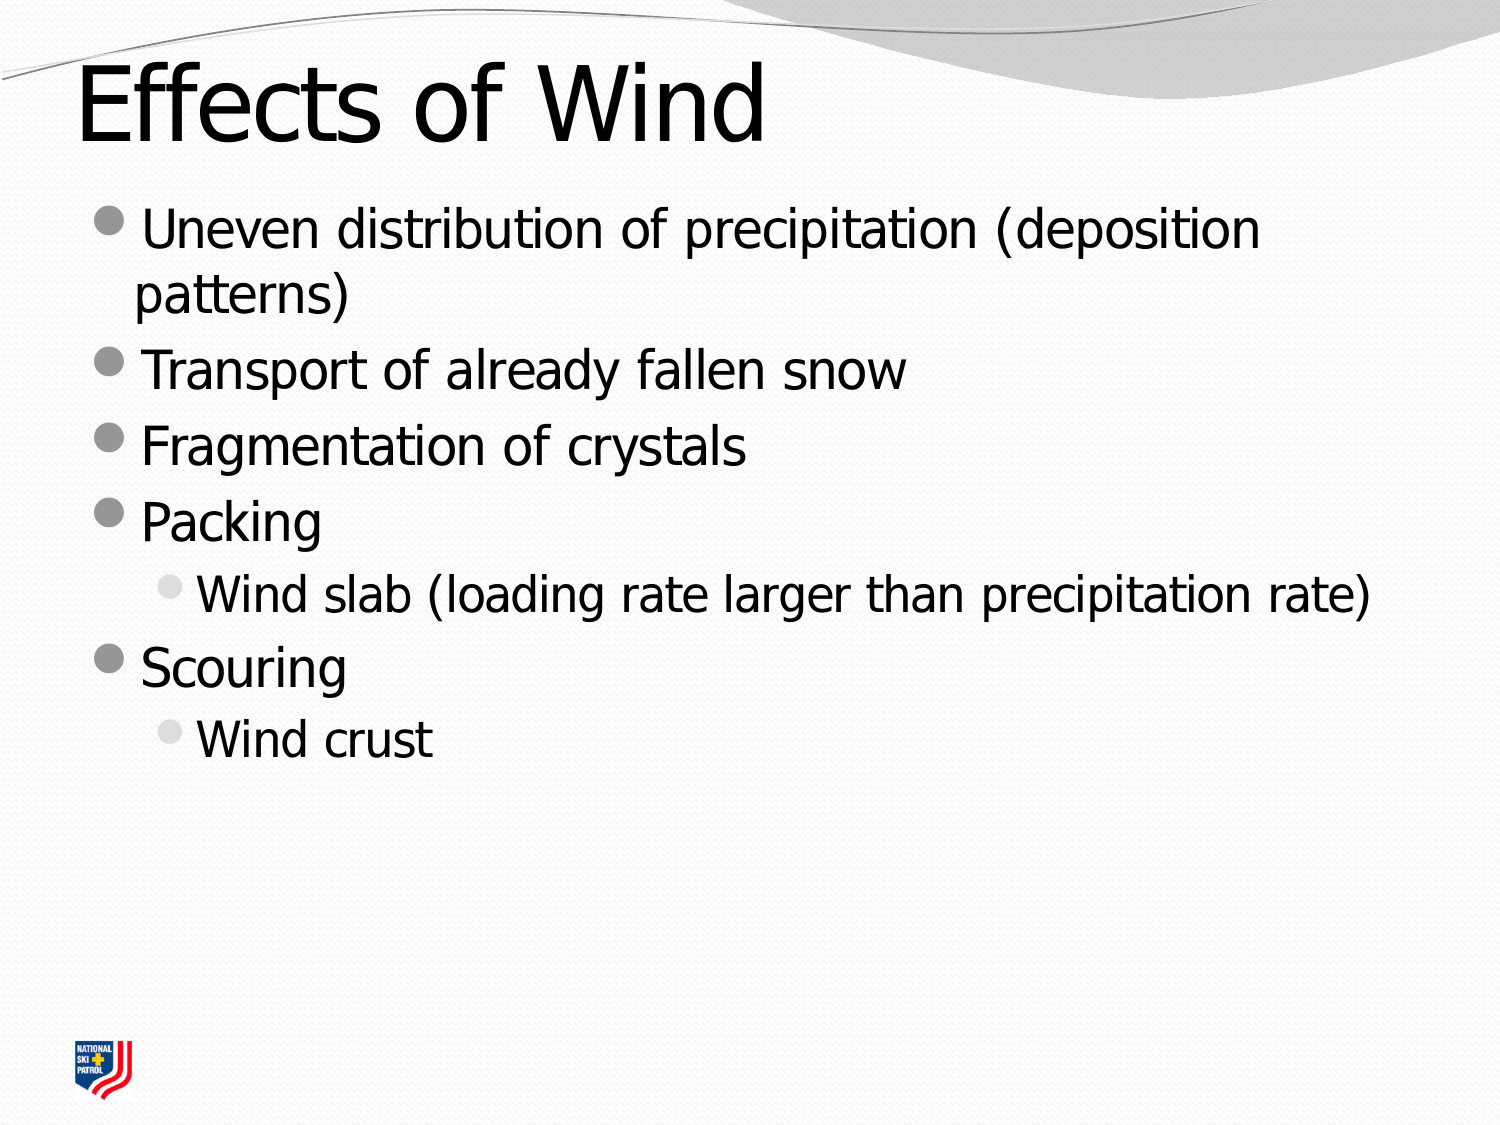

# Effects of Wind
Uneven distribution of precipitation (deposition patterns)
Transport of already fallen snow
Fragmentation of crystals
Packing
Wind slab (loading rate larger than precipitation rate)
Scouring
Wind crust